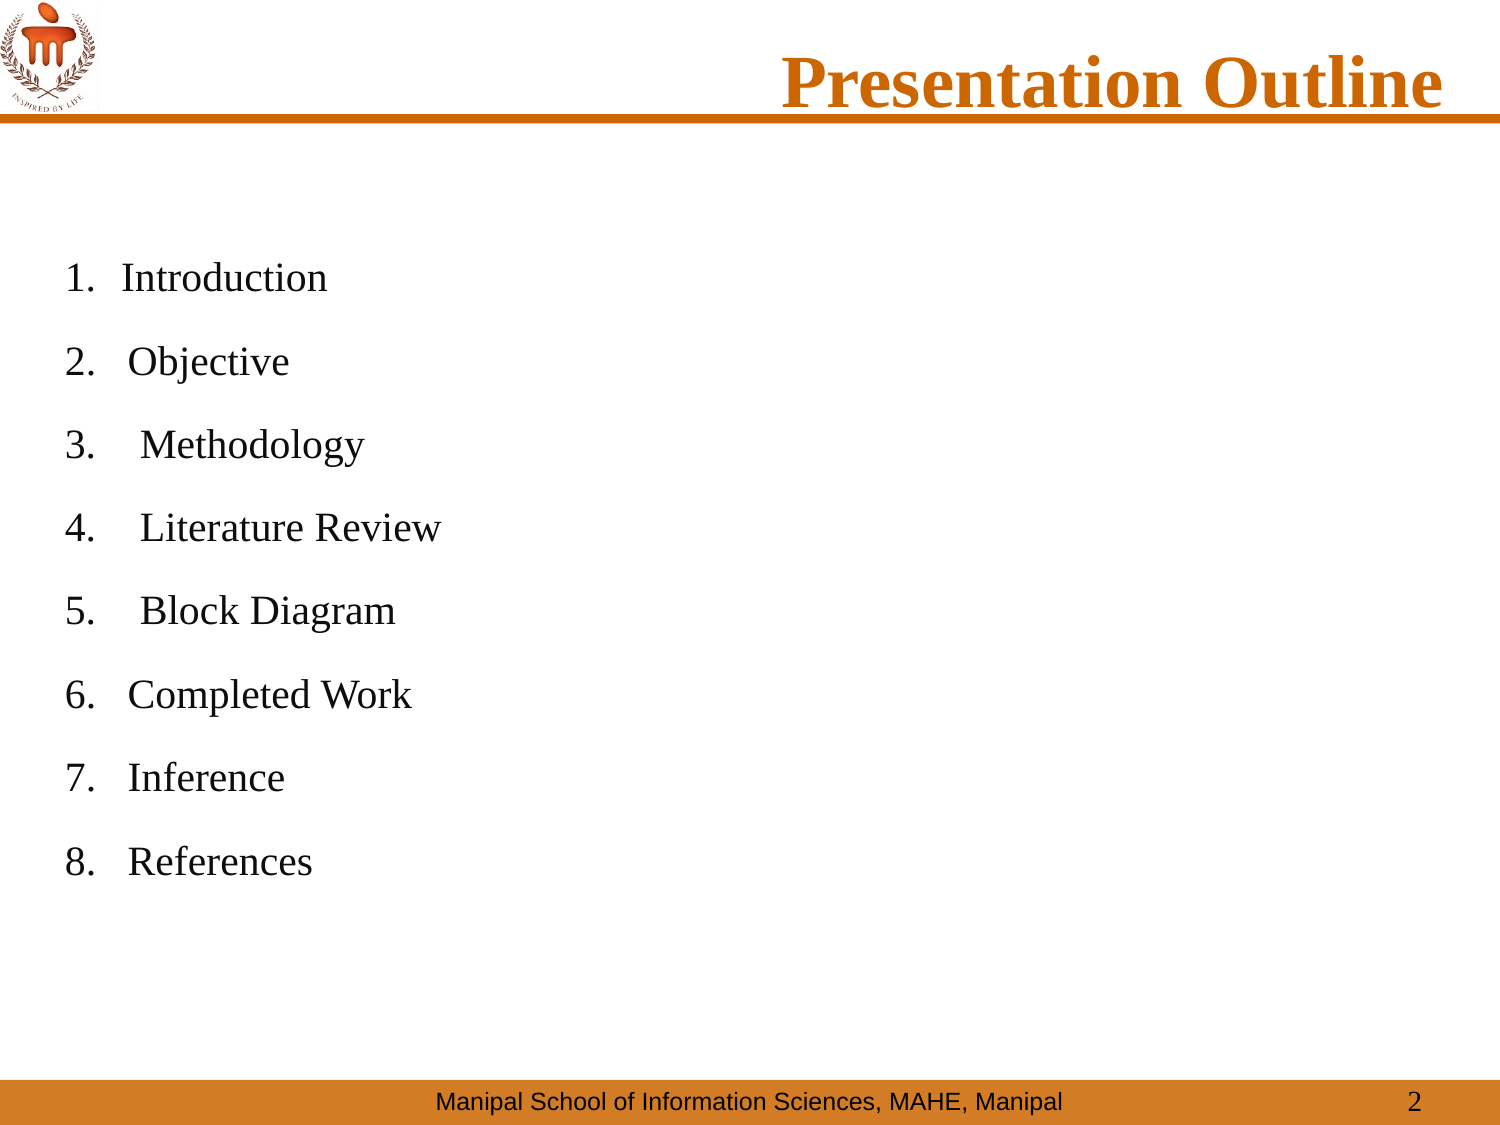

# Presentation Outline
Introduction
2.   Objective
Methodology
Literature Review
Block Diagram
6.   Completed Work
7.   Inference
8.   References
2